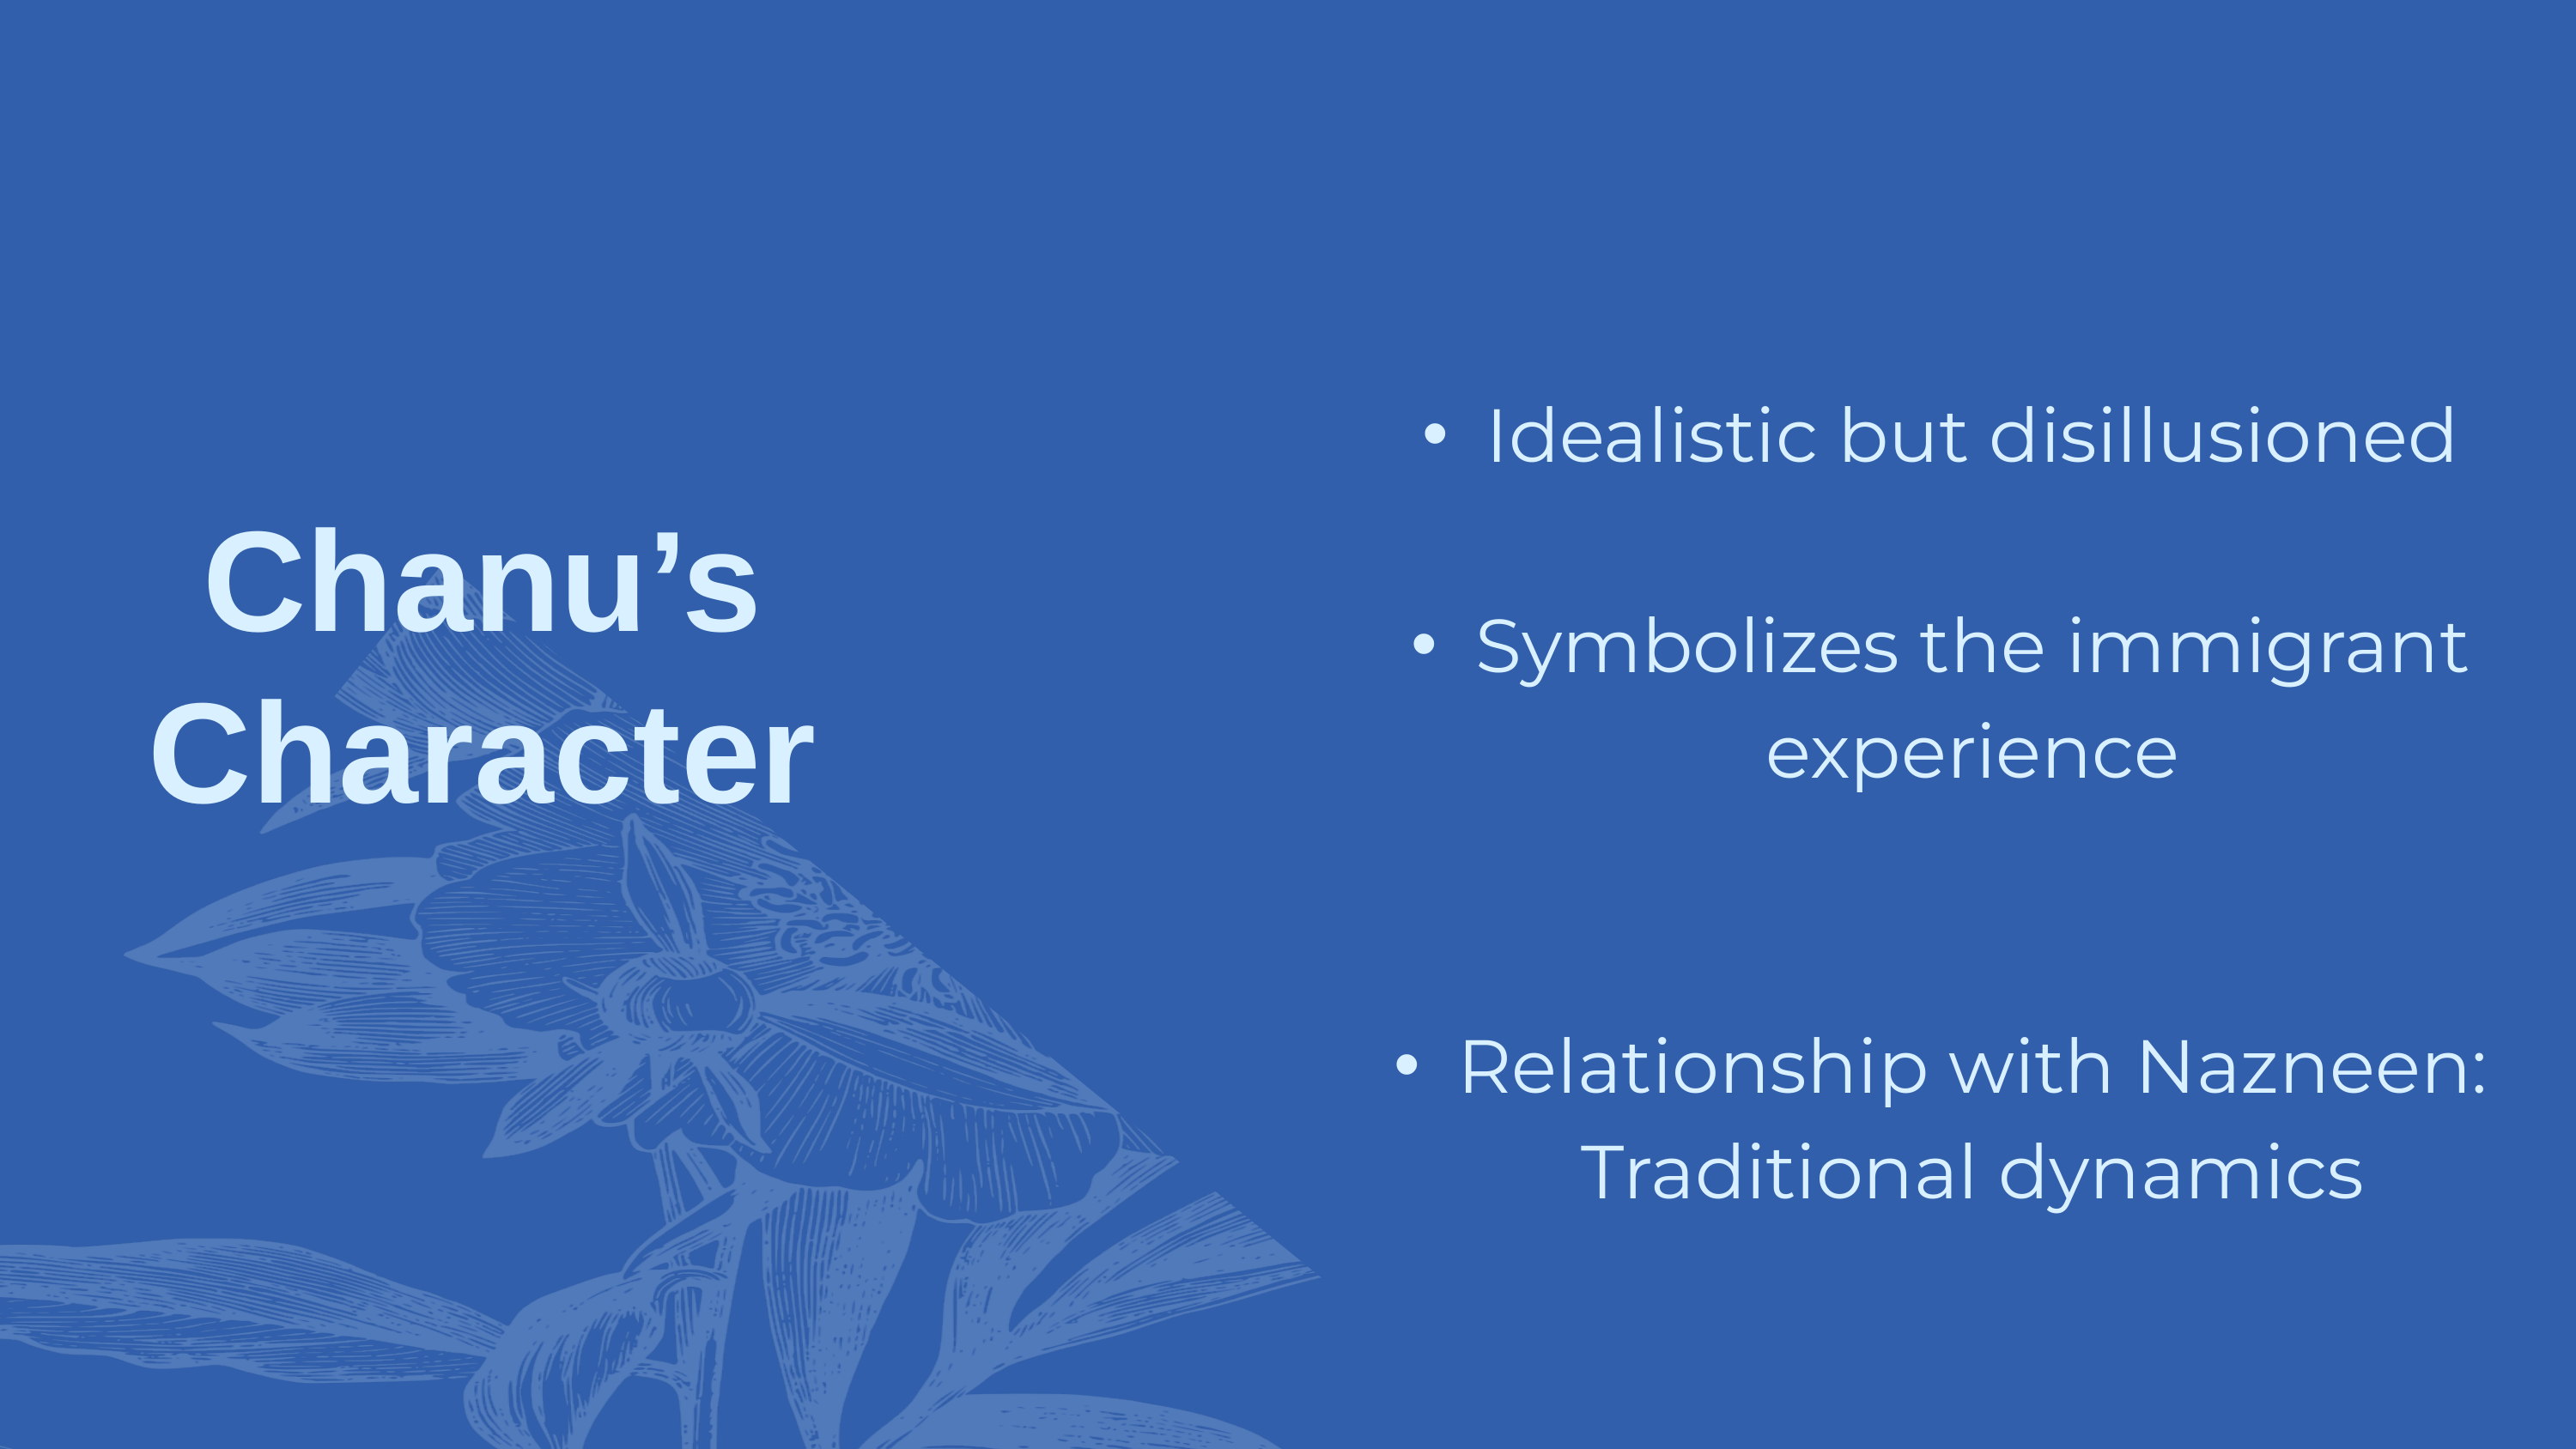

Idealistic but disillusioned

Symbolizes the immigrant experience

Relationship with Nazneen: Traditional dynamics
Chanu’s Character